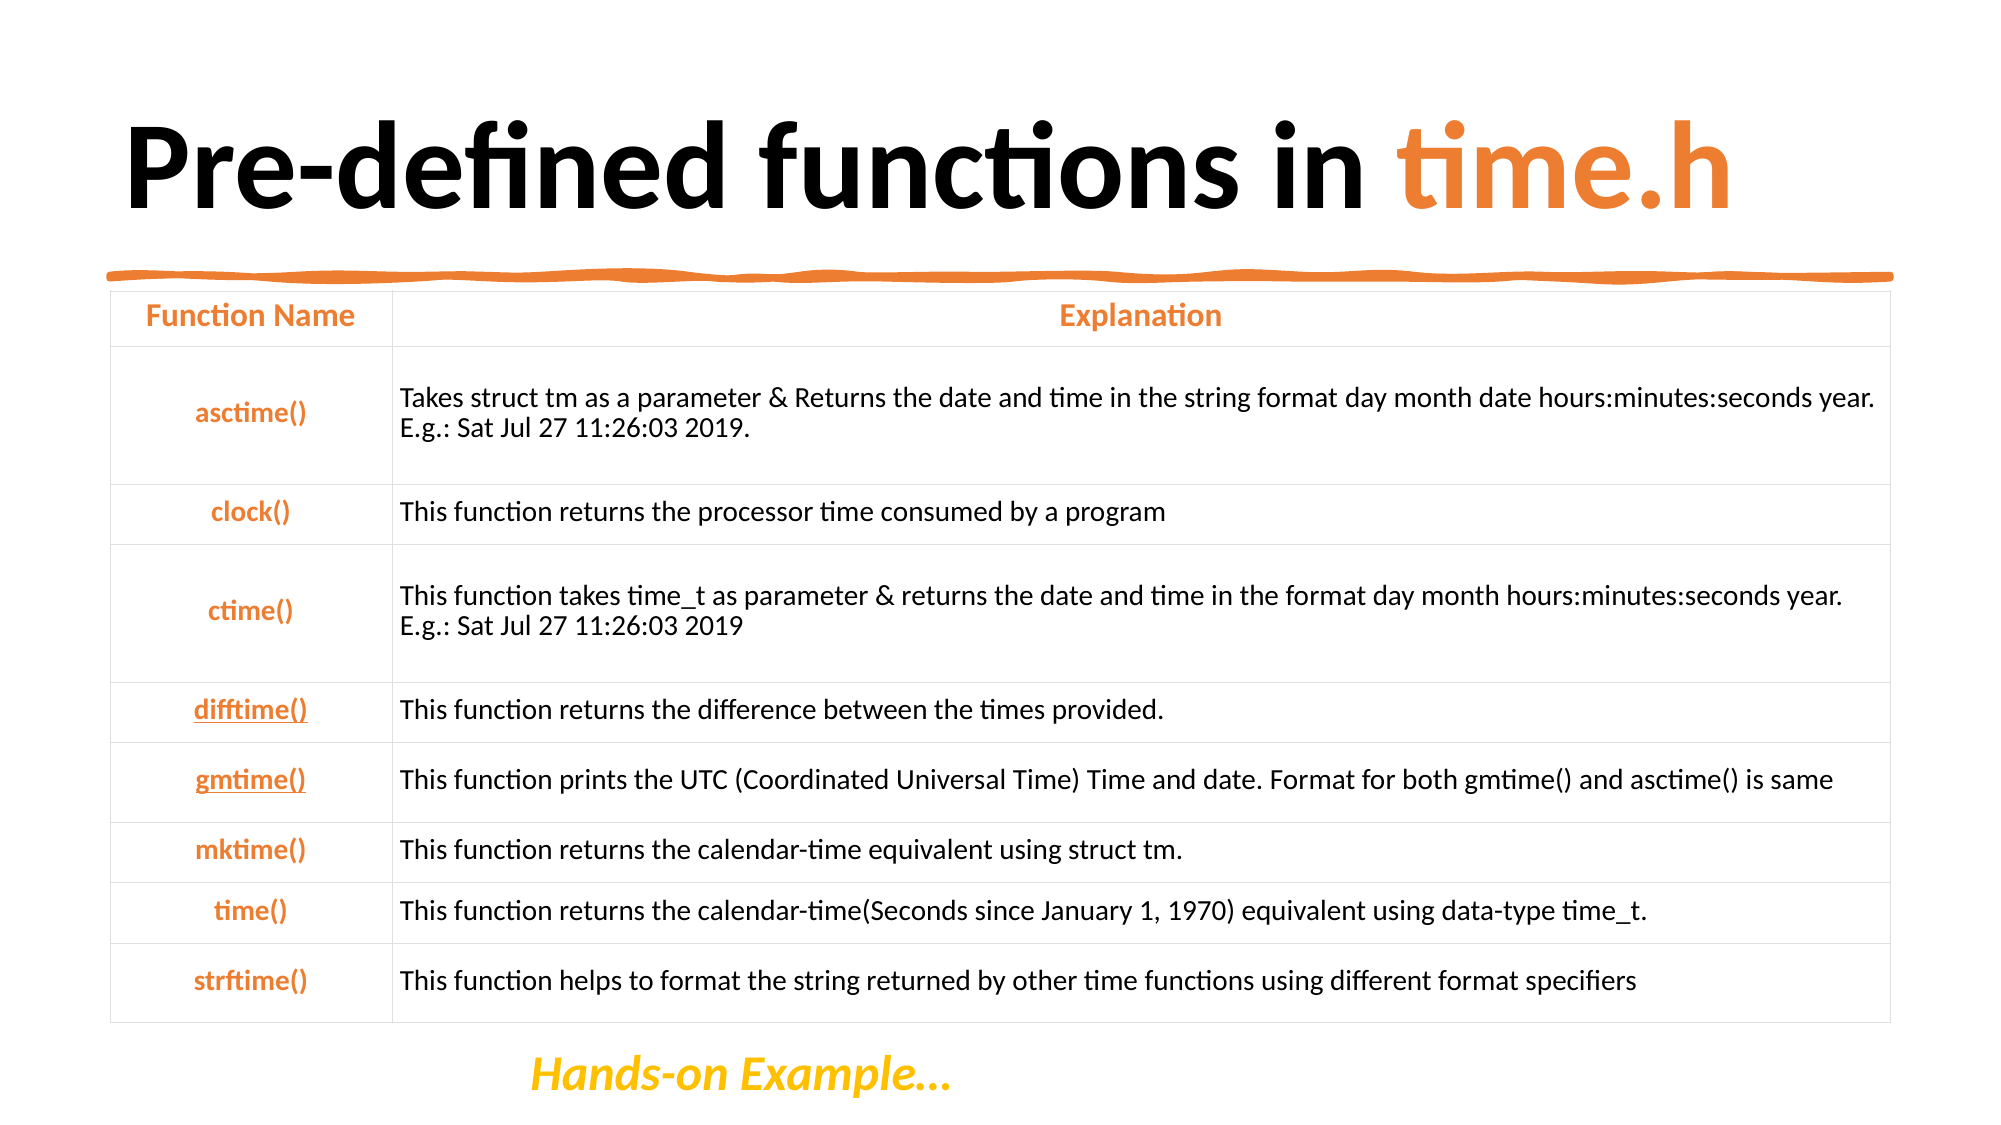

# Pre-defined functions in time.h

| Function Name | Explanation |
| --- | --- |
| asctime() | Takes struct tm as a parameter & Returns the date and time in the string format day month date hours:minutes:seconds year. E.g.: Sat Jul 27 11:26:03 2019. |
| clock() | This function returns the processor time consumed by a program |
| ctime() | This function takes time\_t as parameter & returns the date and time in the format day month hours:minutes:seconds year. E.g.: Sat Jul 27 11:26:03 2019 |
| difftime() | This function returns the difference between the times provided. |
| gmtime() | This function prints the UTC (Coordinated Universal Time) Time and date. Format for both gmtime() and asctime() is same |
| mktime() | This function returns the calendar-time equivalent using struct tm. |
| time() | This function returns the calendar-time(Seconds since January 1, 1970) equivalent using data-type time\_t. |
| strftime() | This function helps to format the string returned by other time functions using different format specifiers |
Hands-on Example…